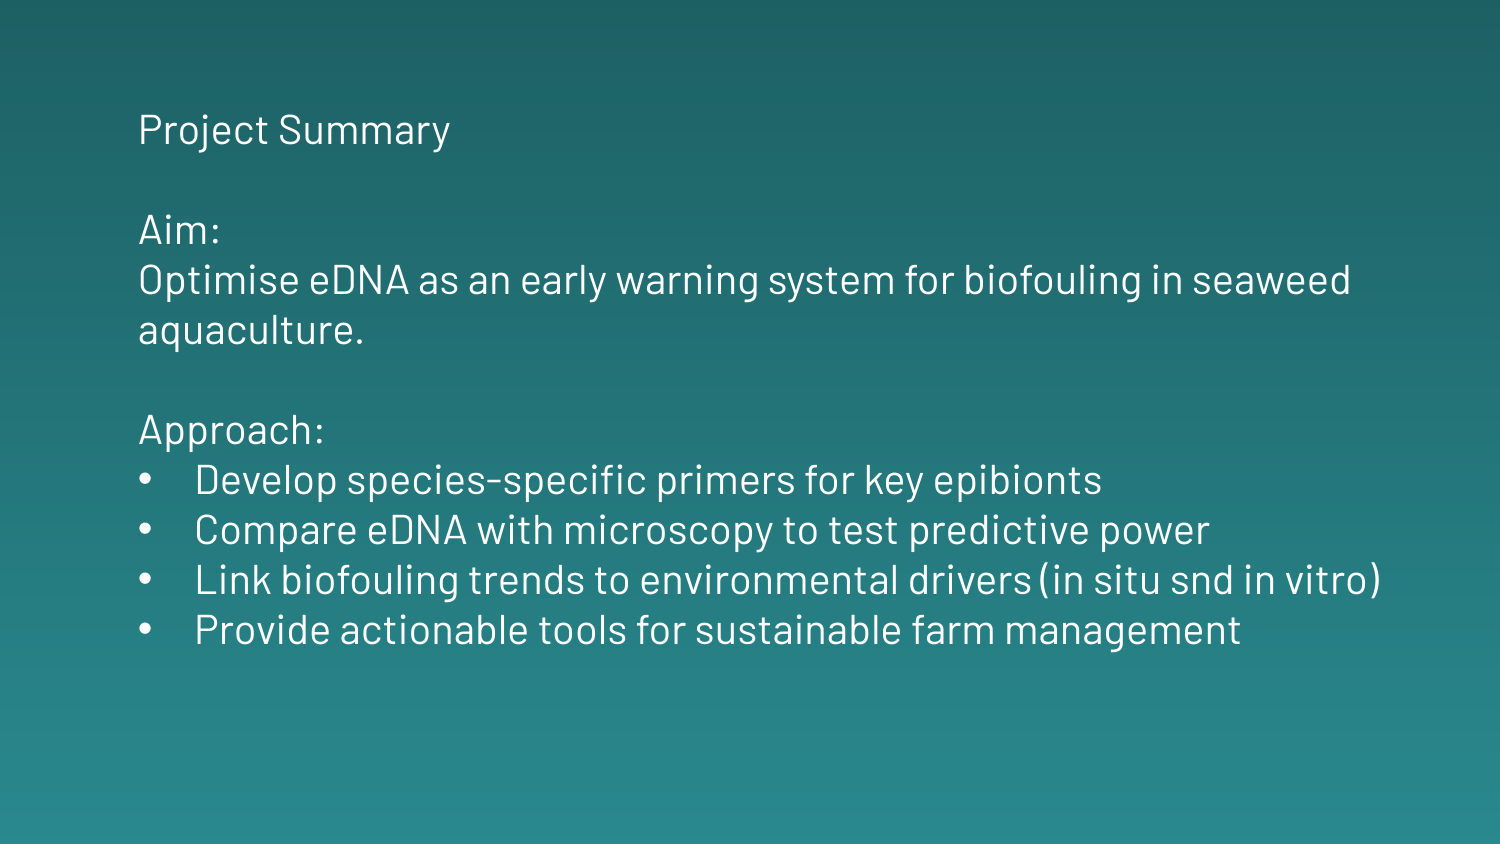

Project Summary

Aim:
Optimise eDNA as an early warning system for biofouling in seaweed aquaculture.

Approach:
Develop species-specific primers for key epibionts
Compare eDNA with microscopy to test predictive power
Link biofouling trends to environmental drivers (in situ snd in vitro)
Provide actionable tools for sustainable farm management